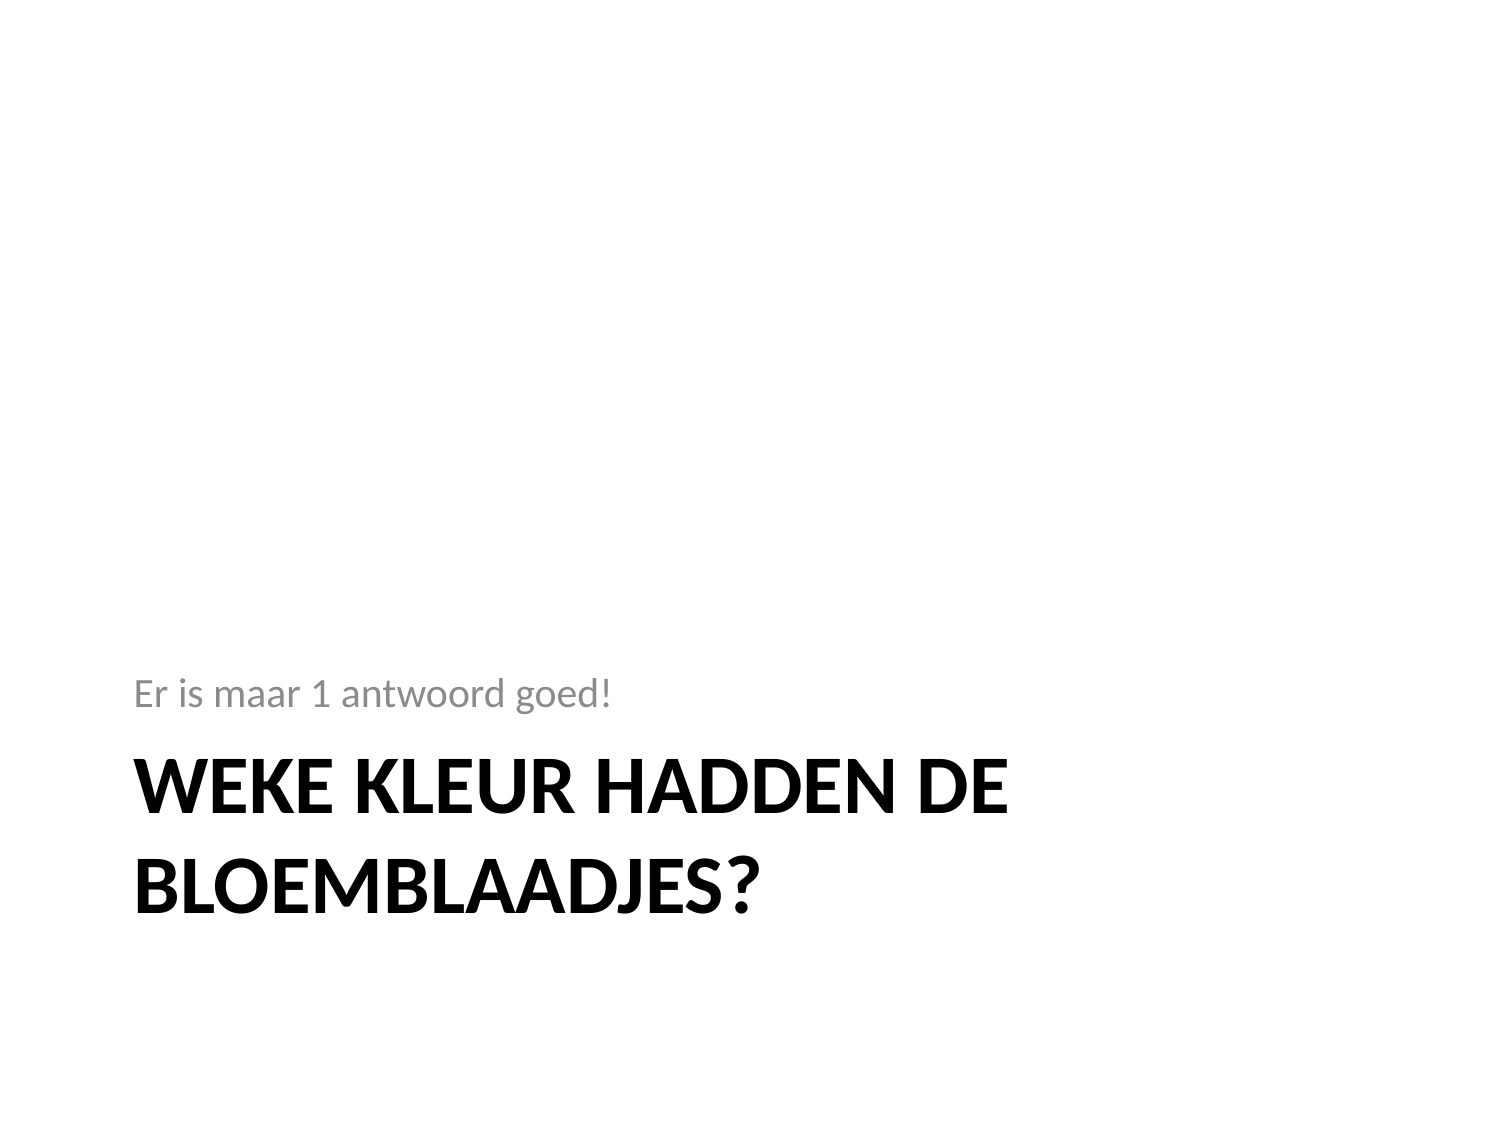

Er is maar 1 antwoord goed!
# Weke kleur hadden de bloemblaadjes?